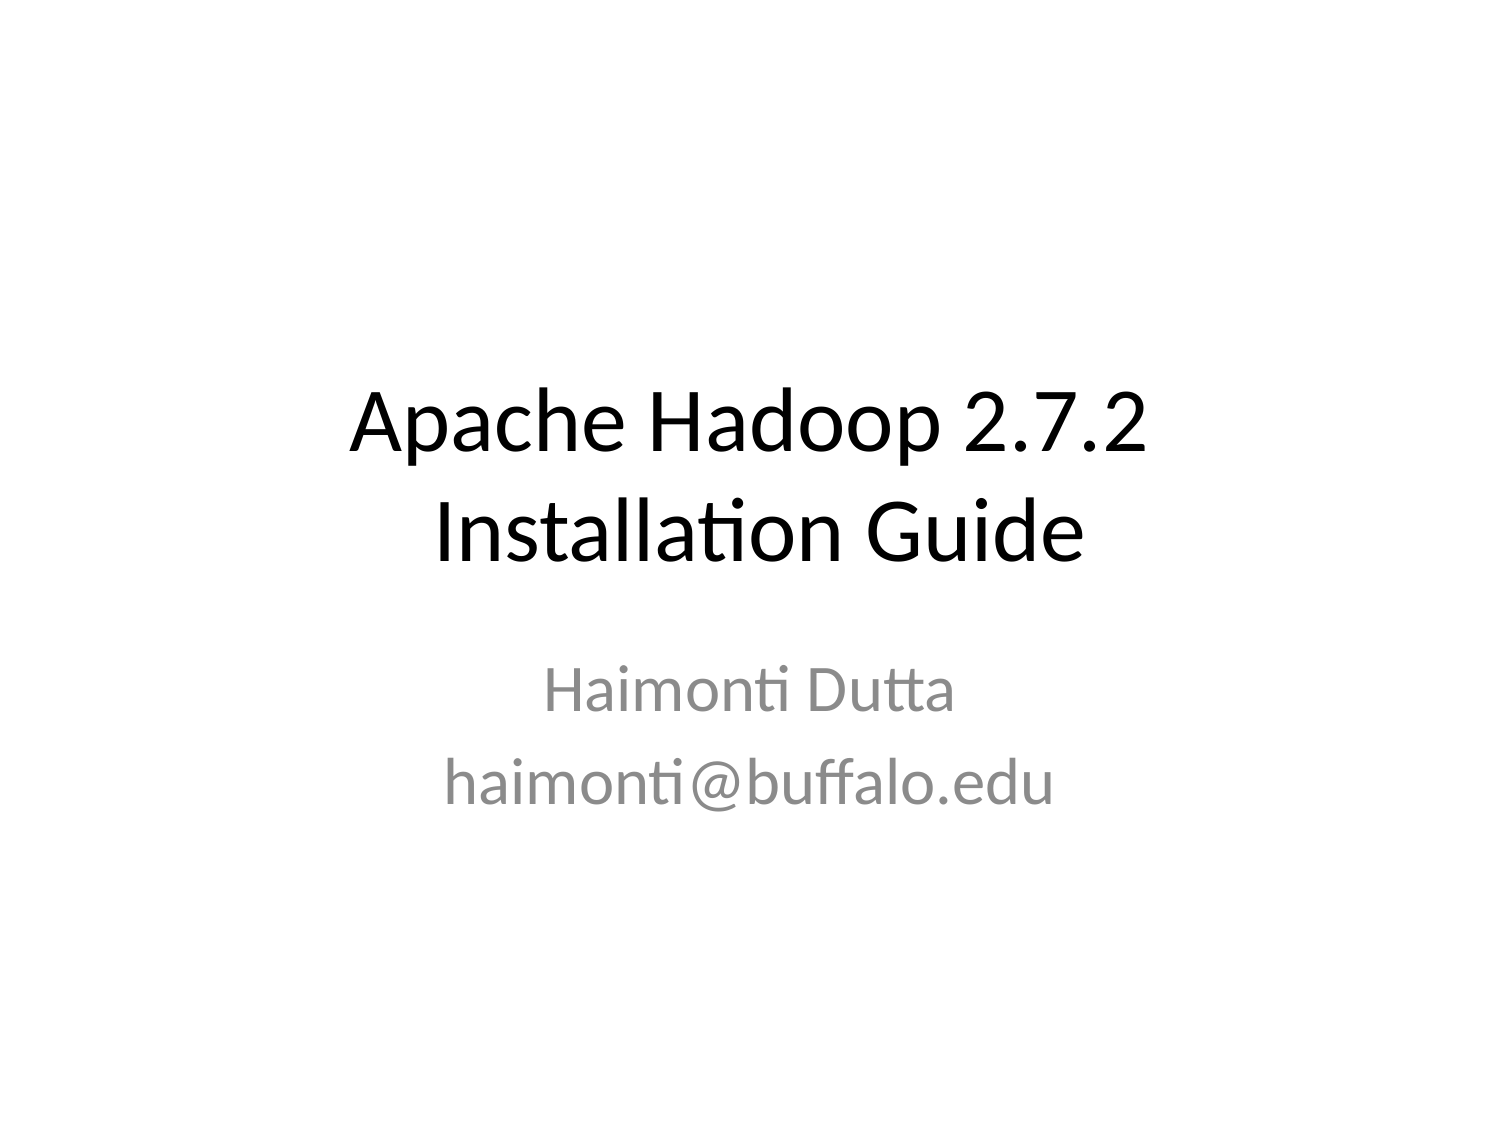

# Apache Hadoop 2.7.2 Installation Guide
Haimonti Dutta
haimonti@buffalo.edu